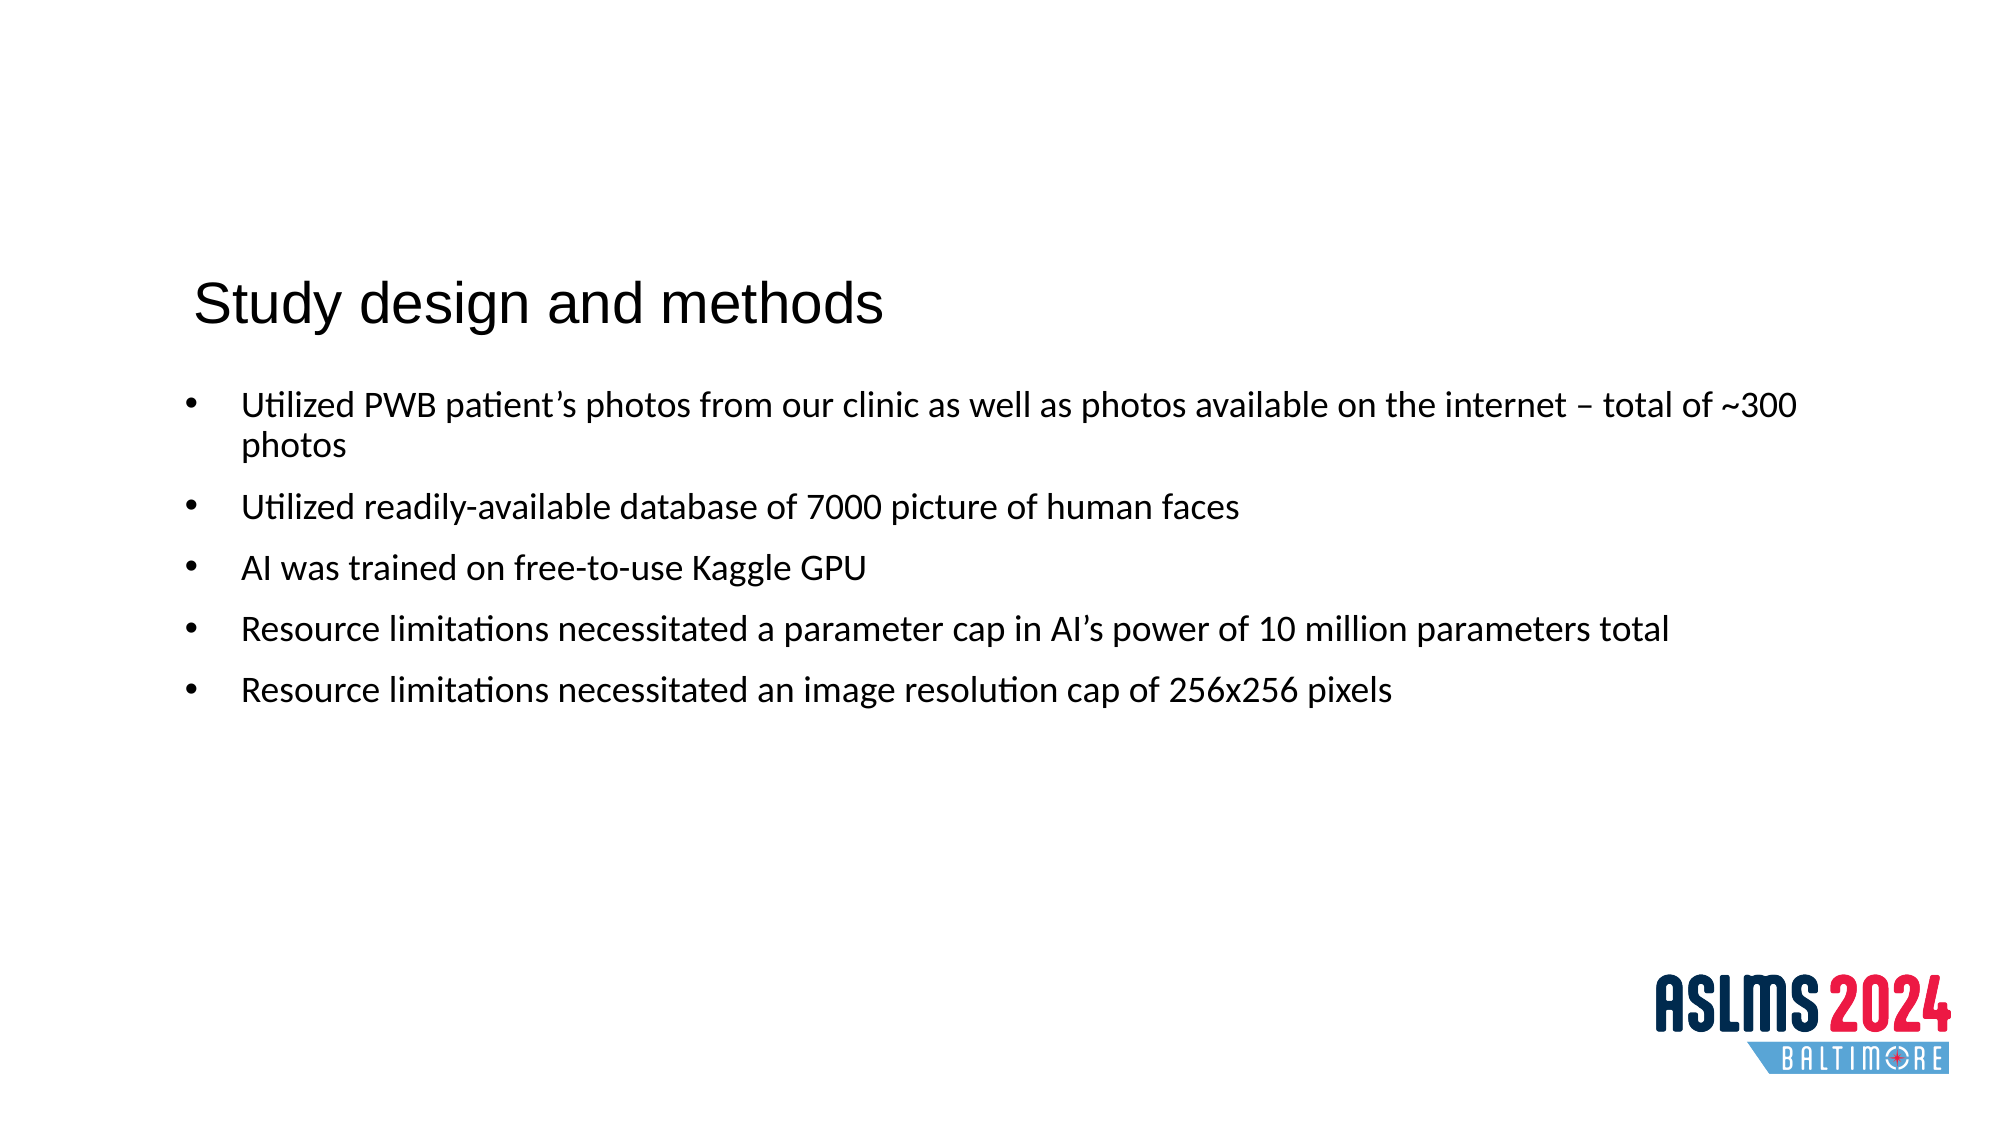

Study design and methods
Utilized PWB patient’s photos from our clinic as well as photos available on the internet – total of ~300 photos
Utilized readily-available database of 7000 picture of human faces
AI was trained on free-to-use Kaggle GPU
Resource limitations necessitated a parameter cap in AI’s power of 10 million parameters total
Resource limitations necessitated an image resolution cap of 256x256 pixels